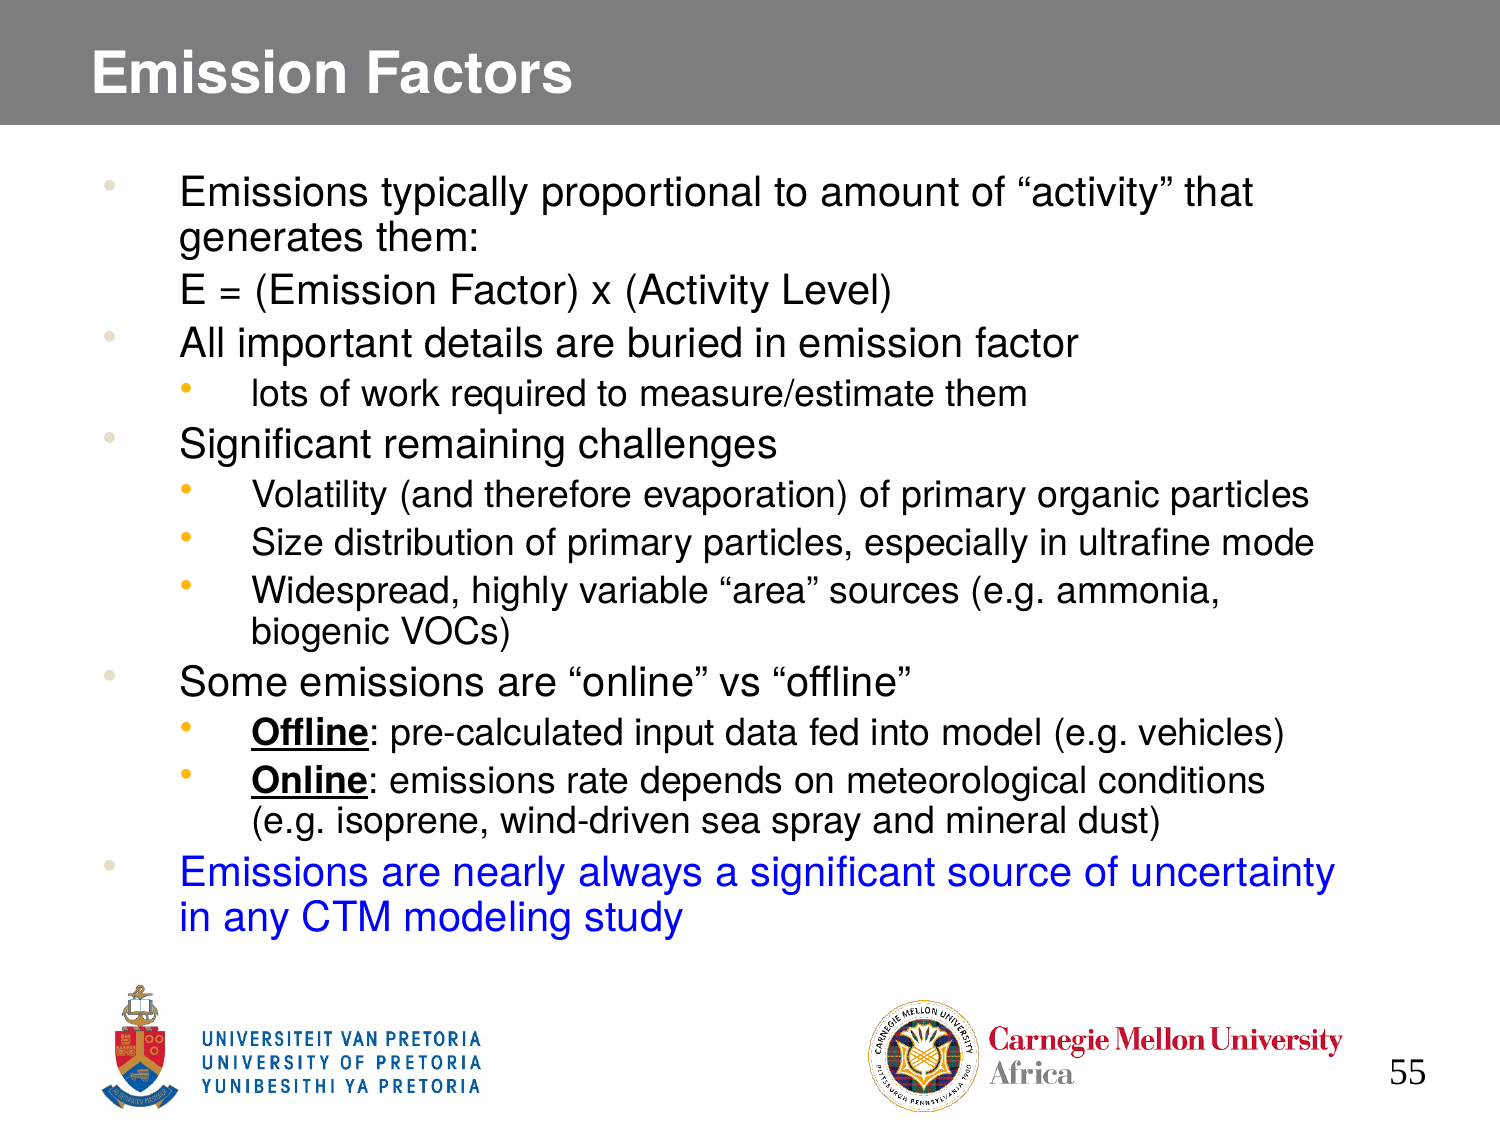

# Emission Factors
Emissions typically proportional to amount of “activity” that generates them:
	E = (Emission Factor) x (Activity Level)
All important details are buried in emission factor
lots of work required to measure/estimate them
Significant remaining challenges
Volatility (and therefore evaporation) of primary organic particles
Size distribution of primary particles, especially in ultrafine mode
Widespread, highly variable “area” sources (e.g. ammonia, biogenic VOCs)
Some emissions are “online” vs “offline”
Offline: pre-calculated input data fed into model (e.g. vehicles)
Online: emissions rate depends on meteorological conditions (e.g. isoprene, wind-driven sea spray and mineral dust)
Emissions are nearly always a significant source of uncertainty in any CTM modeling study